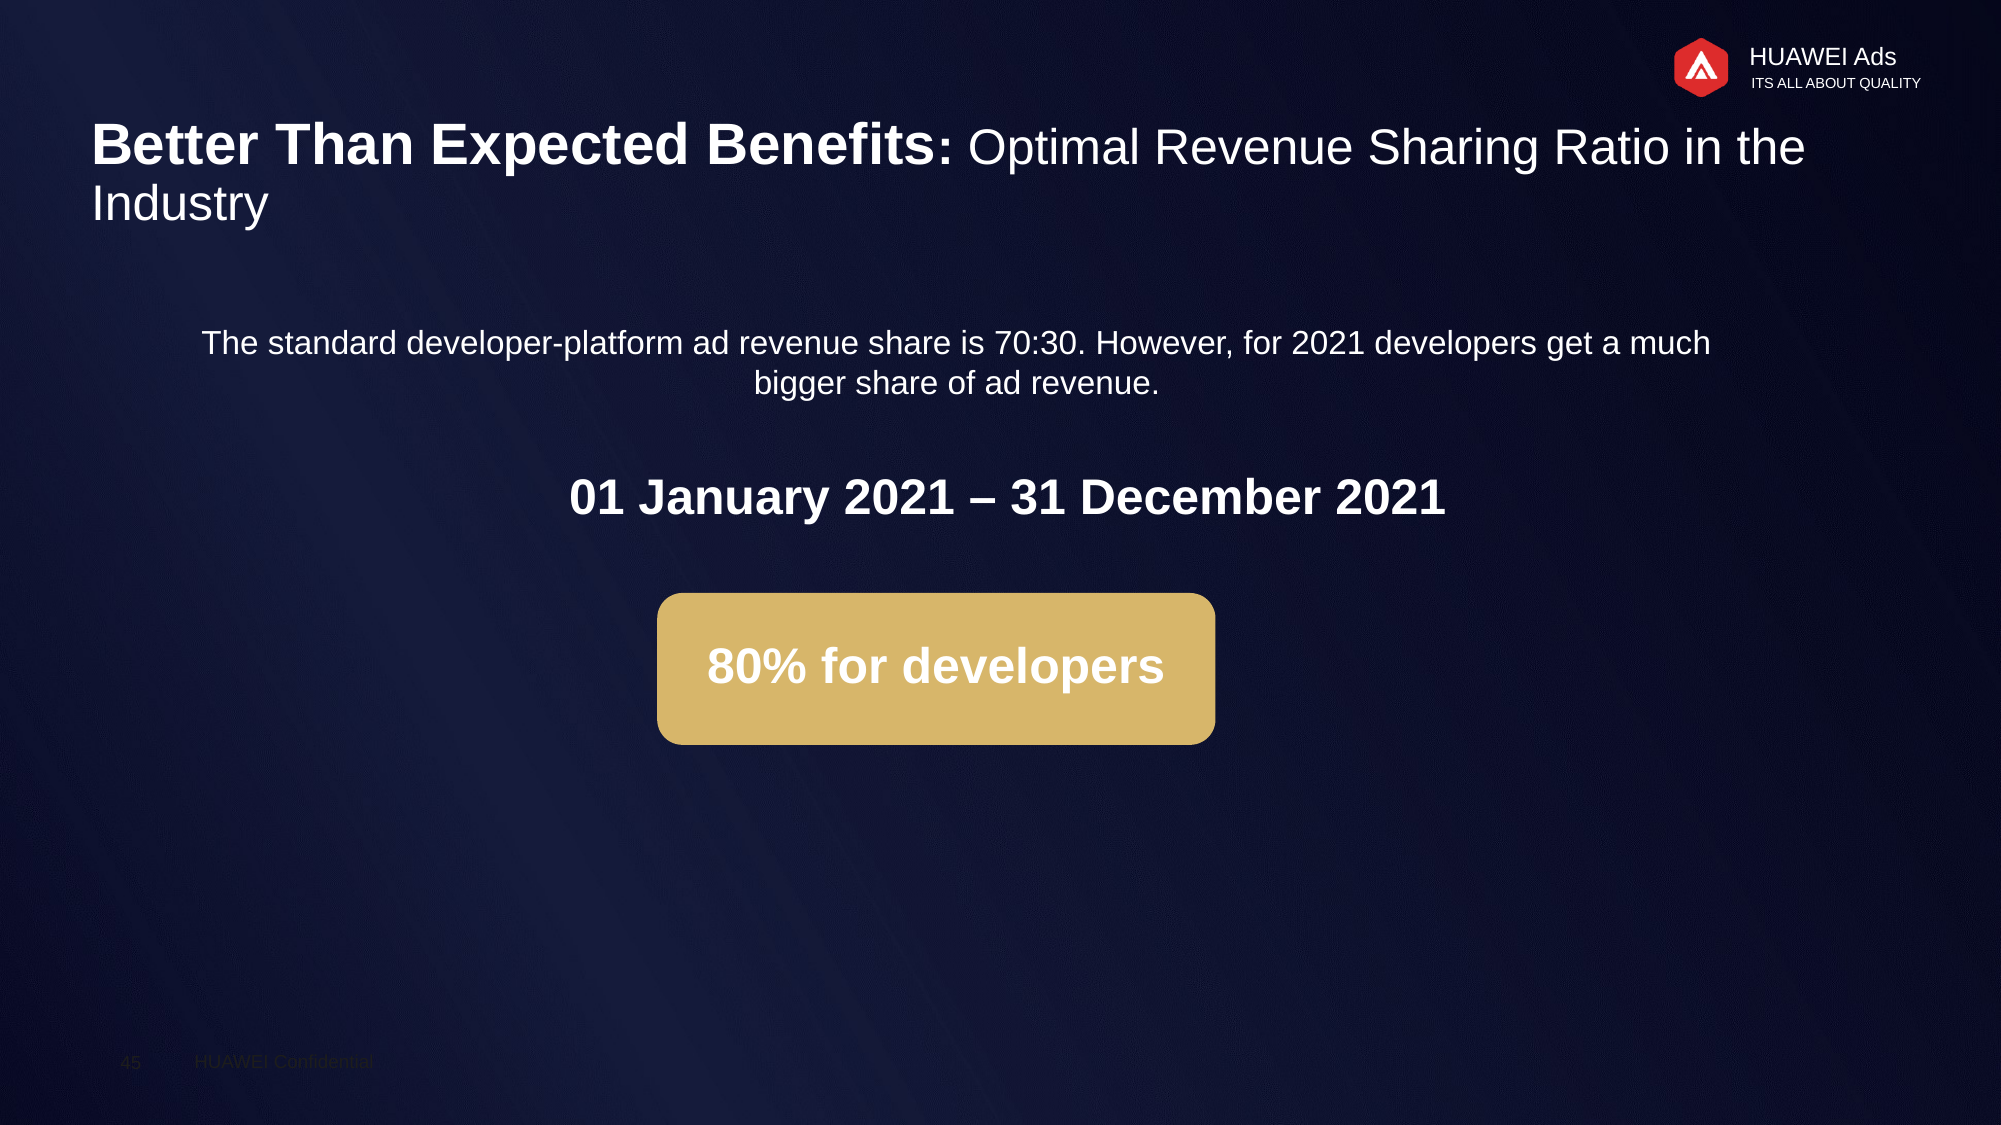

Better Than Expected Benefits: Optimal Revenue Sharing Ratio in the Industry
The standard developer-platform ad revenue share is 70:30. However, for 2021 developers get a much bigger share of ad revenue.
01 January 2021 – 31 December 2021

80% for developers